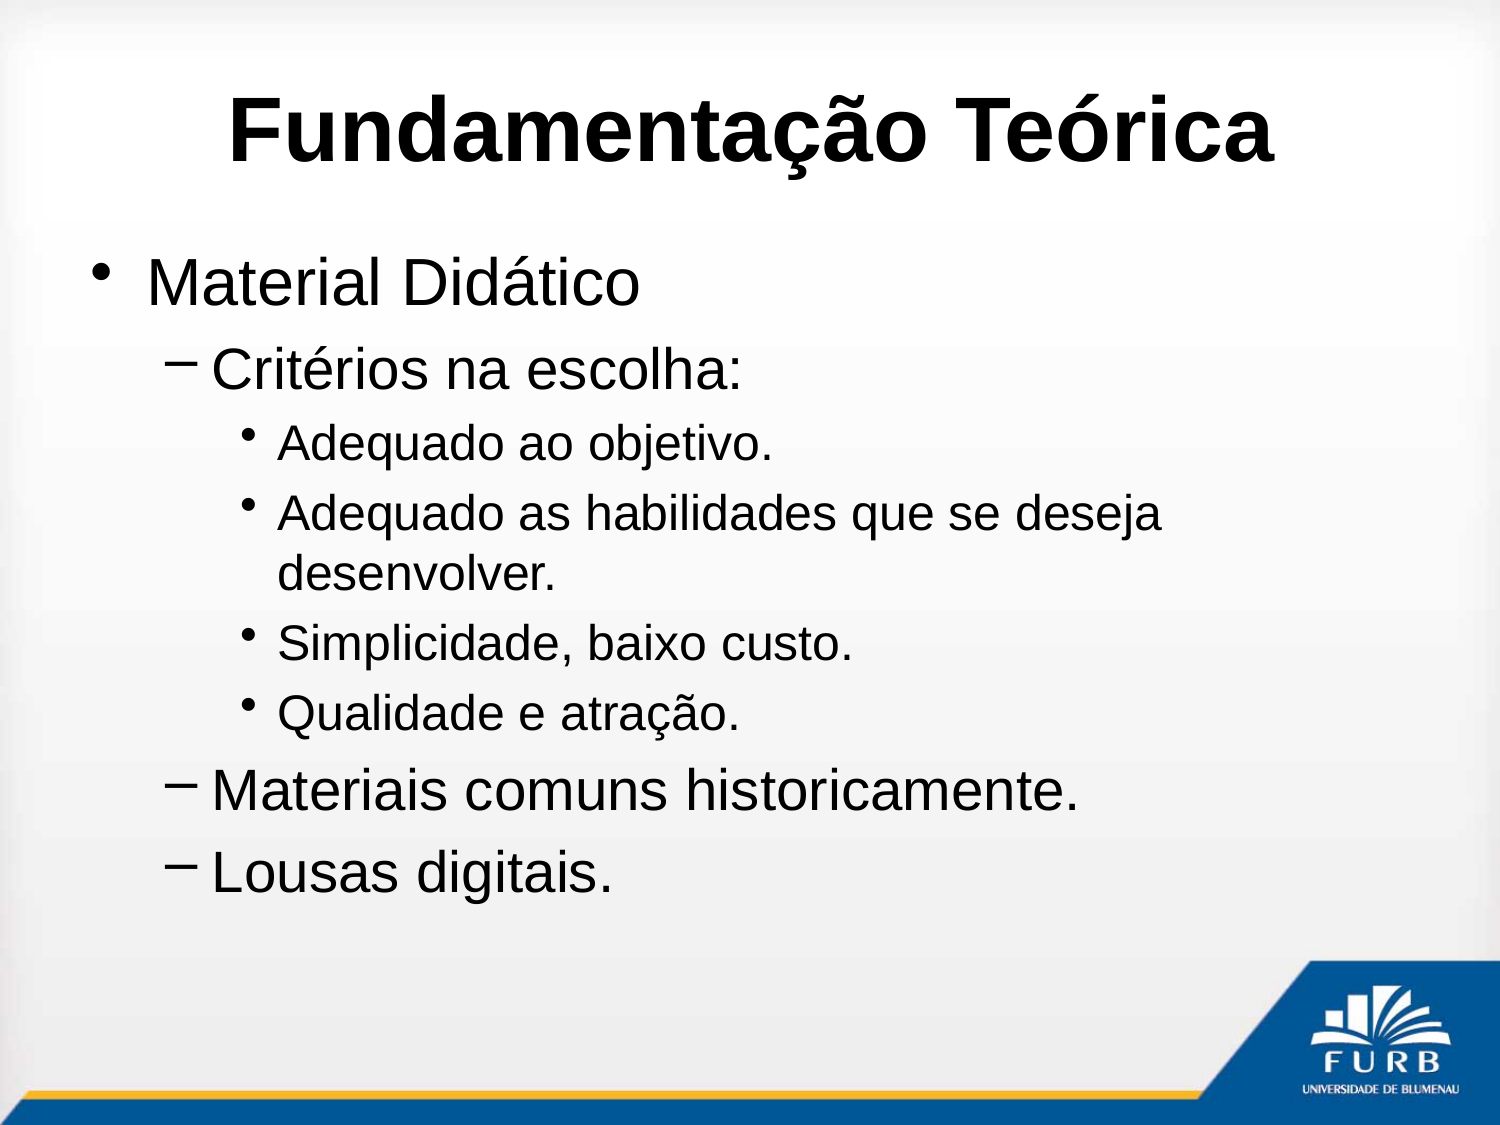

# Fundamentação Teórica
Material Didático
Critérios na escolha:
Adequado ao objetivo.
Adequado as habilidades que se deseja desenvolver.
Simplicidade, baixo custo.
Qualidade e atração.
Materiais comuns historicamente.
Lousas digitais.